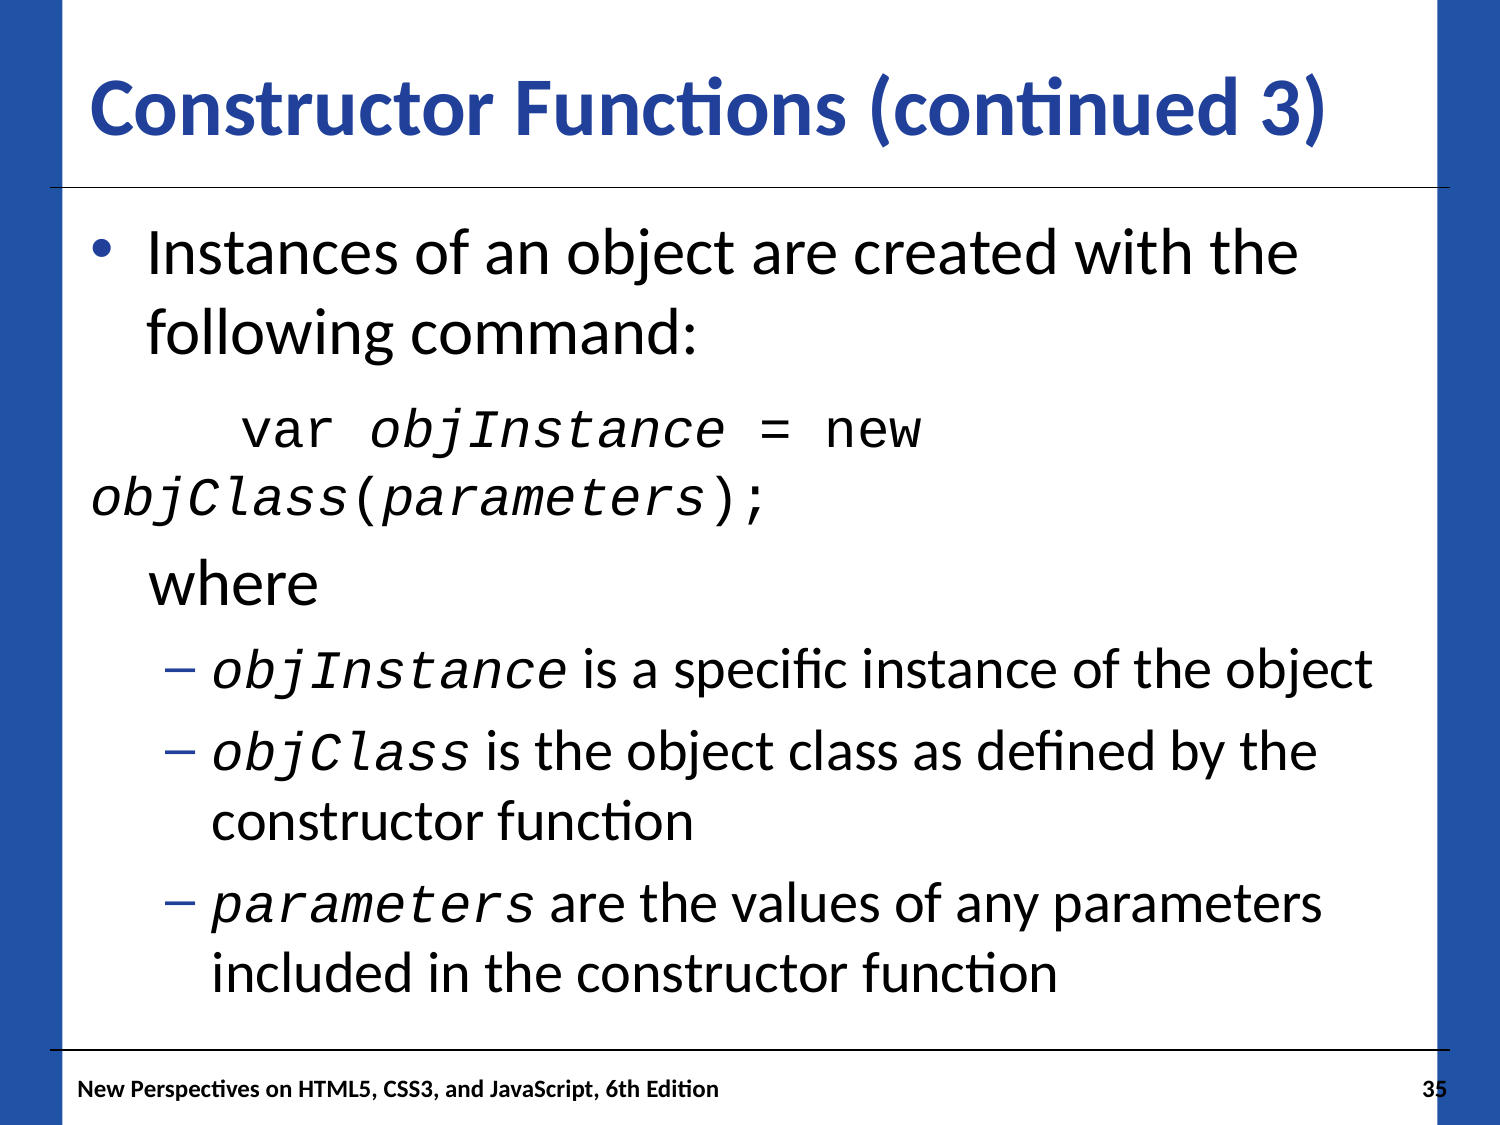

# Constructor Functions (continued 3)
Instances of an object are created with the following command:
	var objInstance = new 	objClass(parameters);
where
objInstance is a specific instance of the object
objClass is the object class as defined by the constructor function
parameters are the values of any parameters included in the constructor function
New Perspectives on HTML5, CSS3, and JavaScript, 6th Edition
35